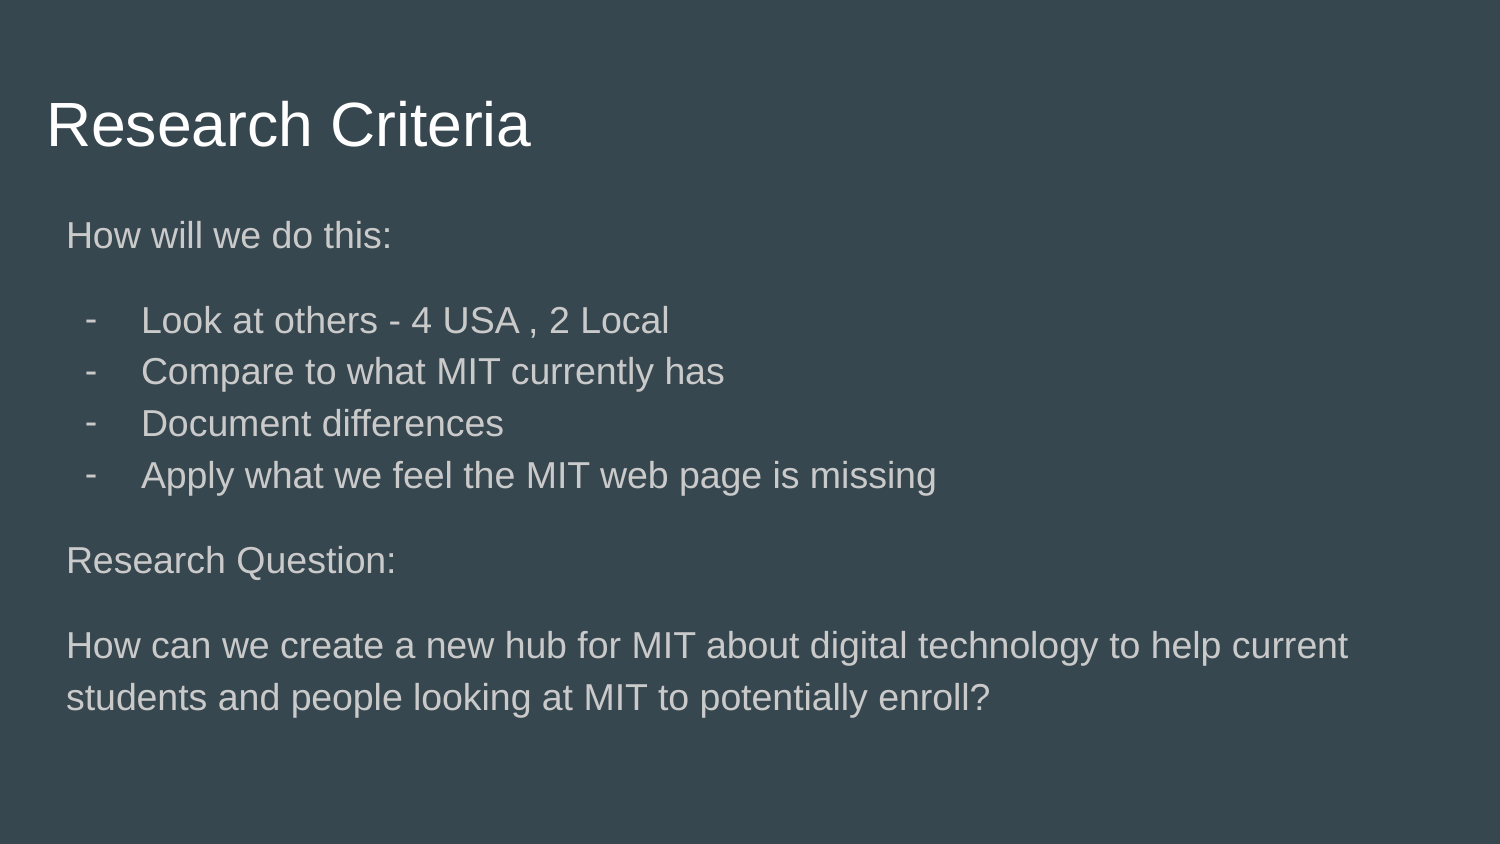

# Research Criteria
How will we do this:
Look at others - 4 USA , 2 Local
Compare to what MIT currently has
Document differences
Apply what we feel the MIT web page is missing
Research Question:
How can we create a new hub for MIT about digital technology to help current students and people looking at MIT to potentially enroll?